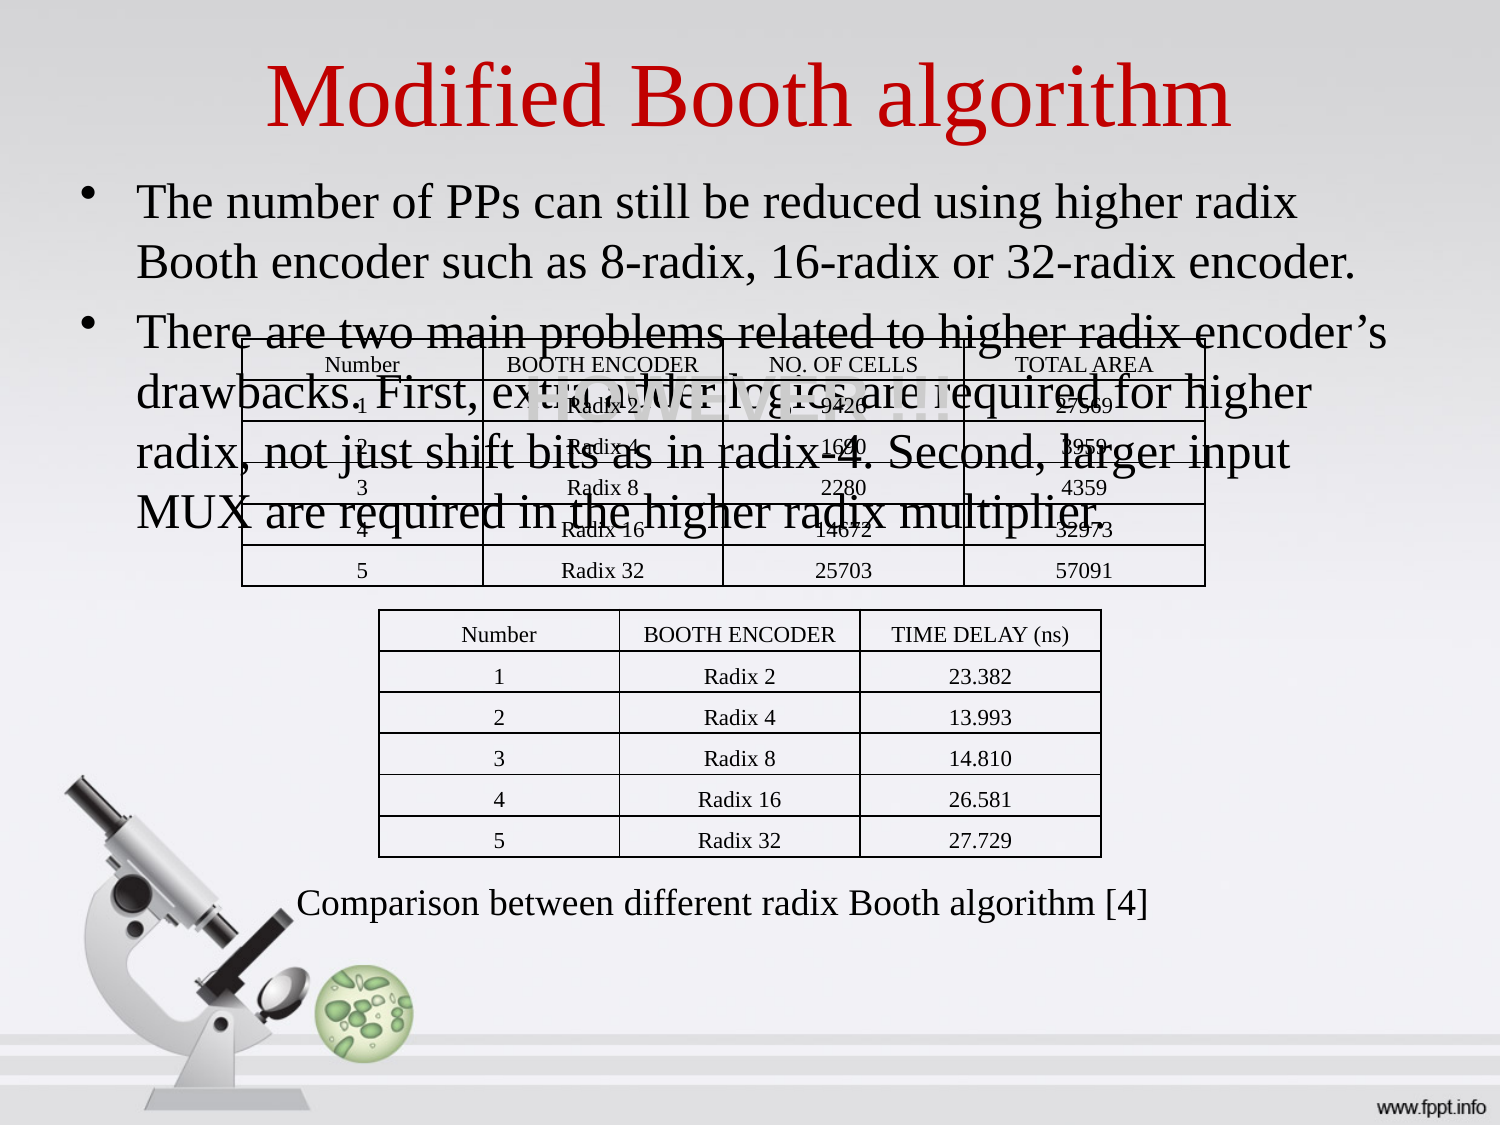

# Modified Booth algorithm
The number of PPs can still be reduced using higher radix Booth encoder such as 8-radix, 16-radix or 32-radix encoder.
There are two main problems related to higher radix encoder’s drawbacks. First, extra adder logics are required for higher radix, not just shift bits as in radix-4. Second, larger input MUX are required in the higher radix multiplier.

| Number | BOOTH ENCODER | NO. OF CELLS | TOTAL AREA |
| --- | --- | --- | --- |
| 1 | Radix 2 | 9426 | 27569 |
| 2 | Radix 4 | 1690 | 3959 |
| 3 | Radix 8 | 2280 | 4359 |
| 4 | Radix 16 | 14672 | 32973 |
| 5 | Radix 32 | 25703 | 57091 |
HOWEVER !!!
| Number | BOOTH ENCODER | TIME DELAY (ns) |
| --- | --- | --- |
| 1 | Radix 2 | 23.382 |
| 2 | Radix 4 | 13.993 |
| 3 | Radix 8 | 14.810 |
| 4 | Radix 16 | 26.581 |
| 5 | Radix 32 | 27.729 |
Comparison between different radix Booth algorithm [4]